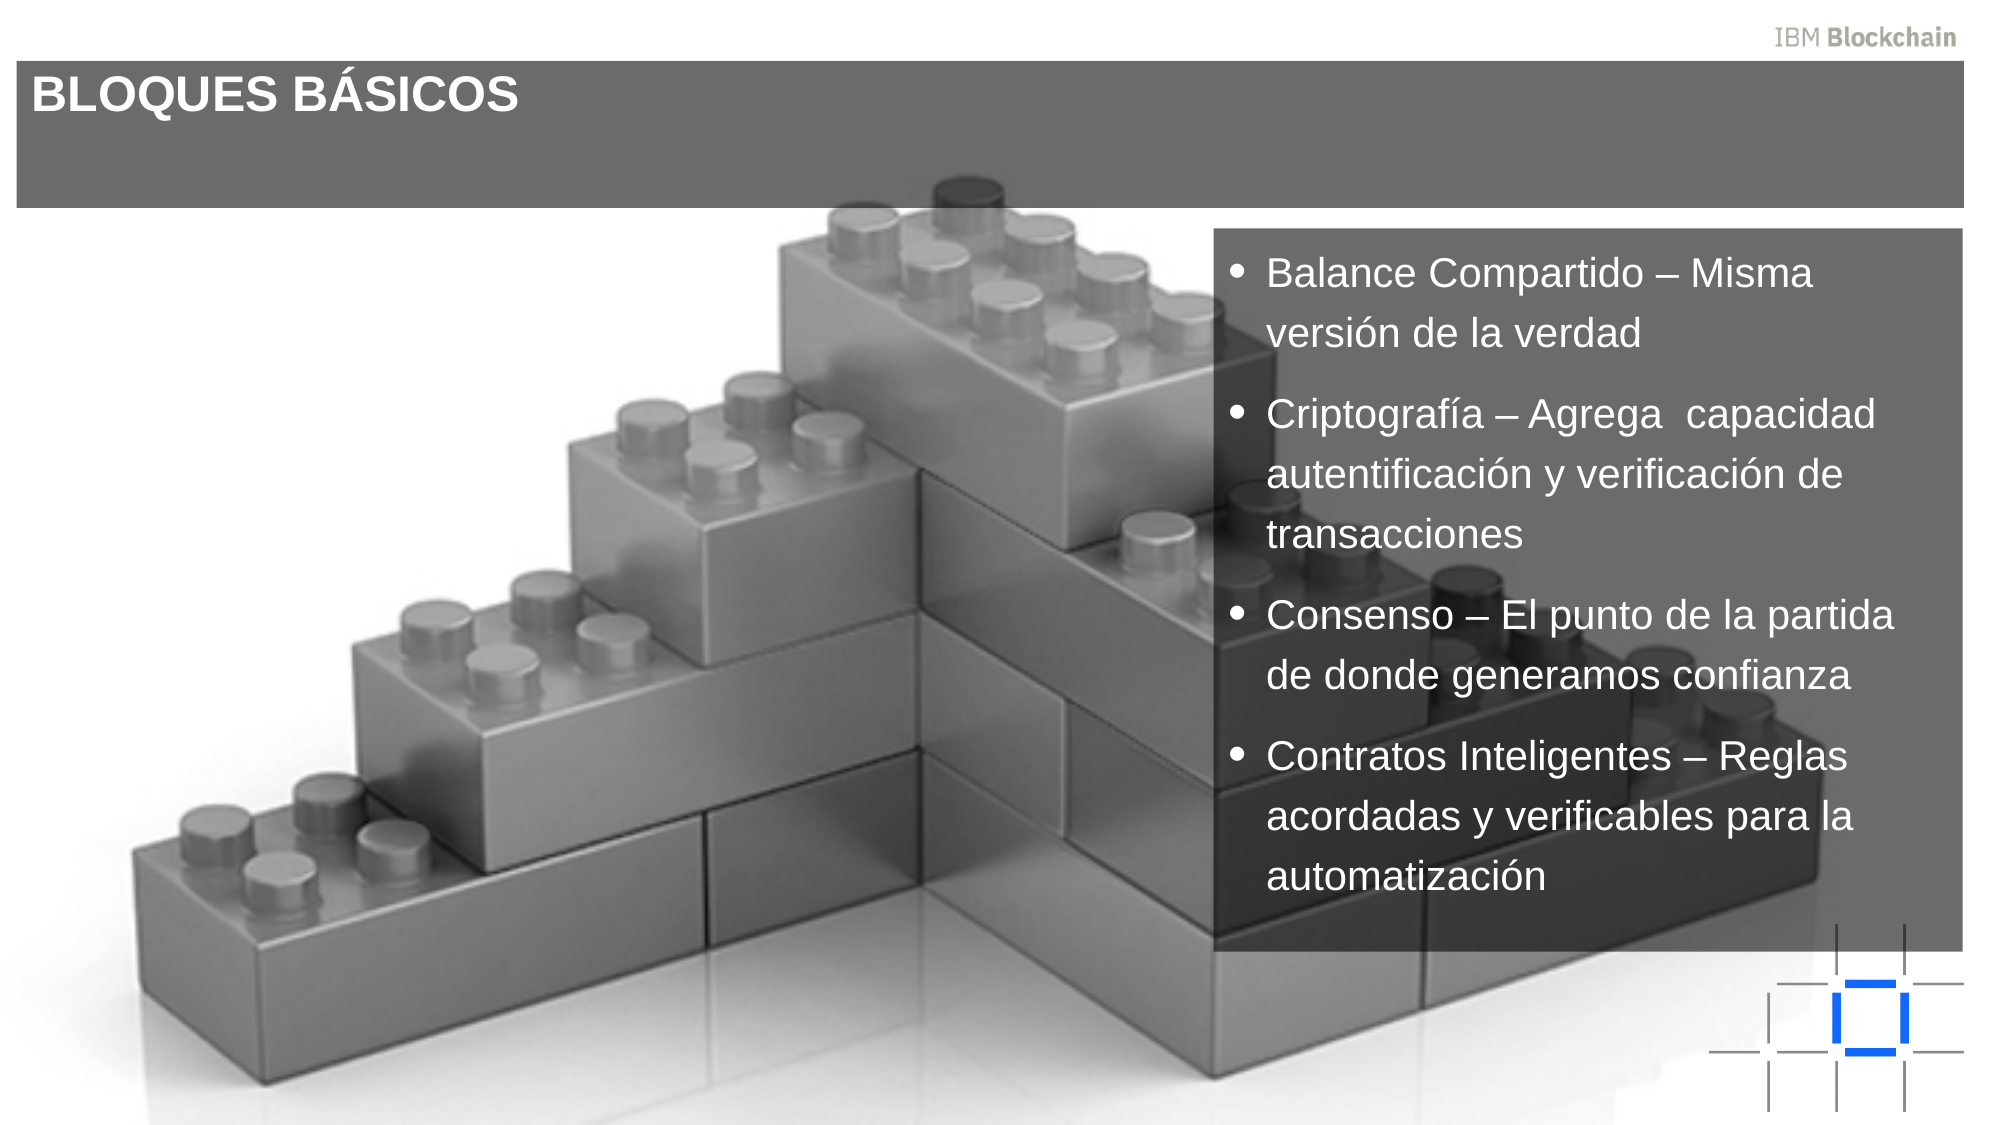

# Bloques básicos
Balance Compartido – Misma versión de la verdad
Criptografía – Agrega  capacidad autentificación y verificación de transacciones
Consenso – El punto de la partida de donde generamos confianza
Contratos Inteligentes – Reglas acordadas y verificables para la automatización